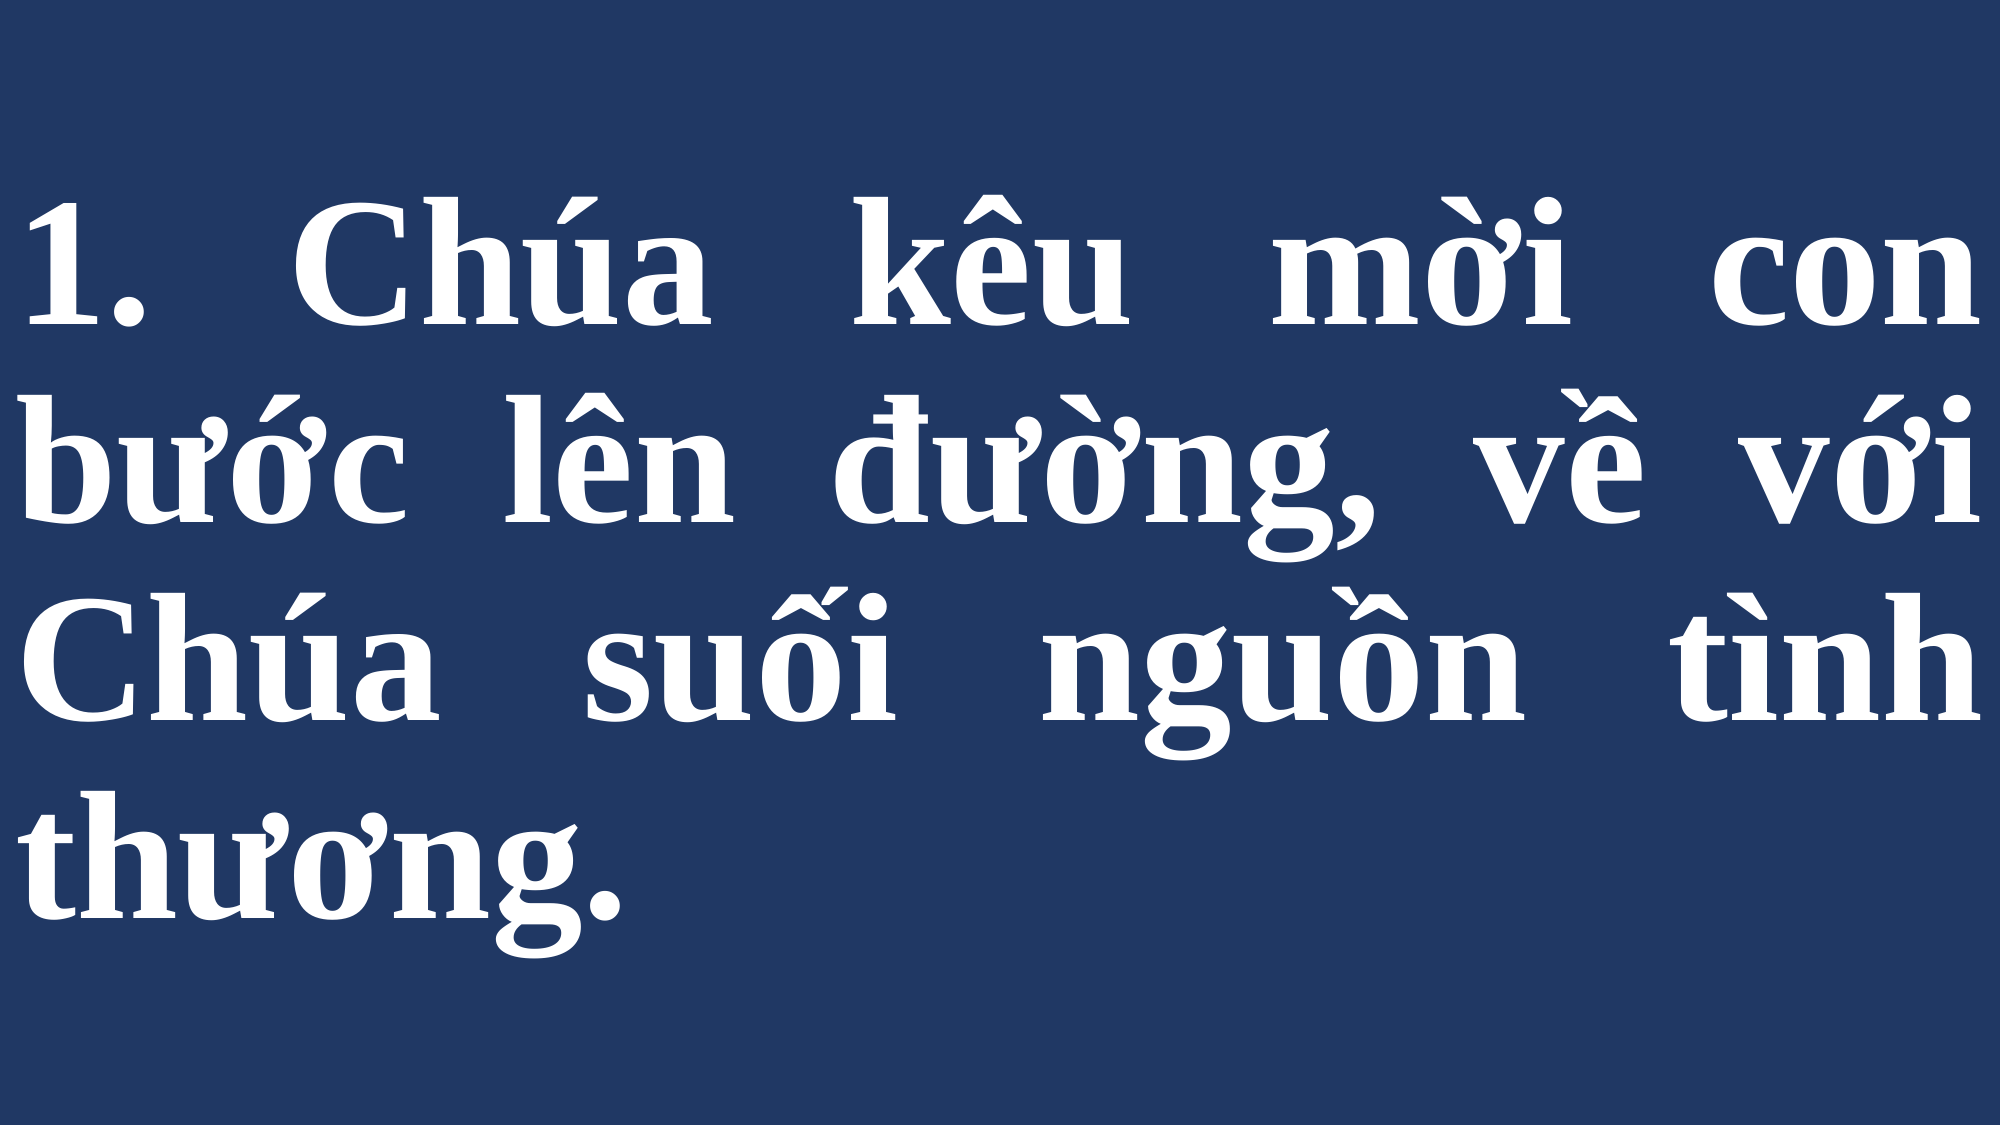

# 1. Chúa kêu mời con bước lên đường, về với Chúa suối nguồn tình thương.